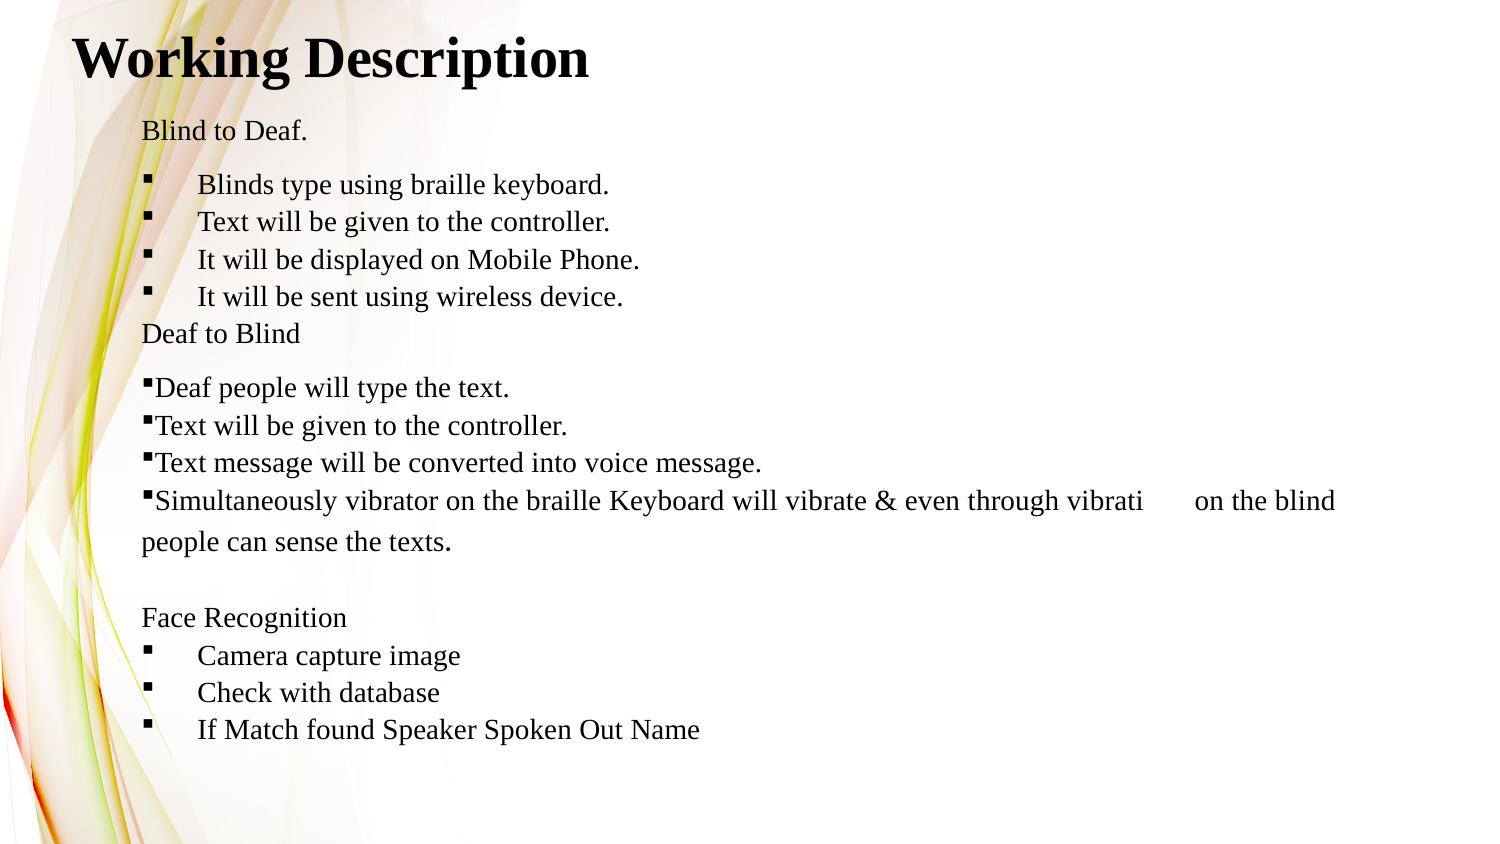

Working Description

Blind to Deaf.
Blinds type using braille keyboard.
Text will be given to the controller.
It will be displayed on Mobile Phone.
It will be sent using wireless device.
Deaf to Blind
Deaf people will type the text.
Text will be given to the controller.
Text message will be converted into voice message.
Simultaneously vibrator on the braille Keyboard will vibrate & even through vibrati	on the blind people can sense the texts.

Face Recognition
Camera capture image
Check with database
If Match found Speaker Spoken Out Name